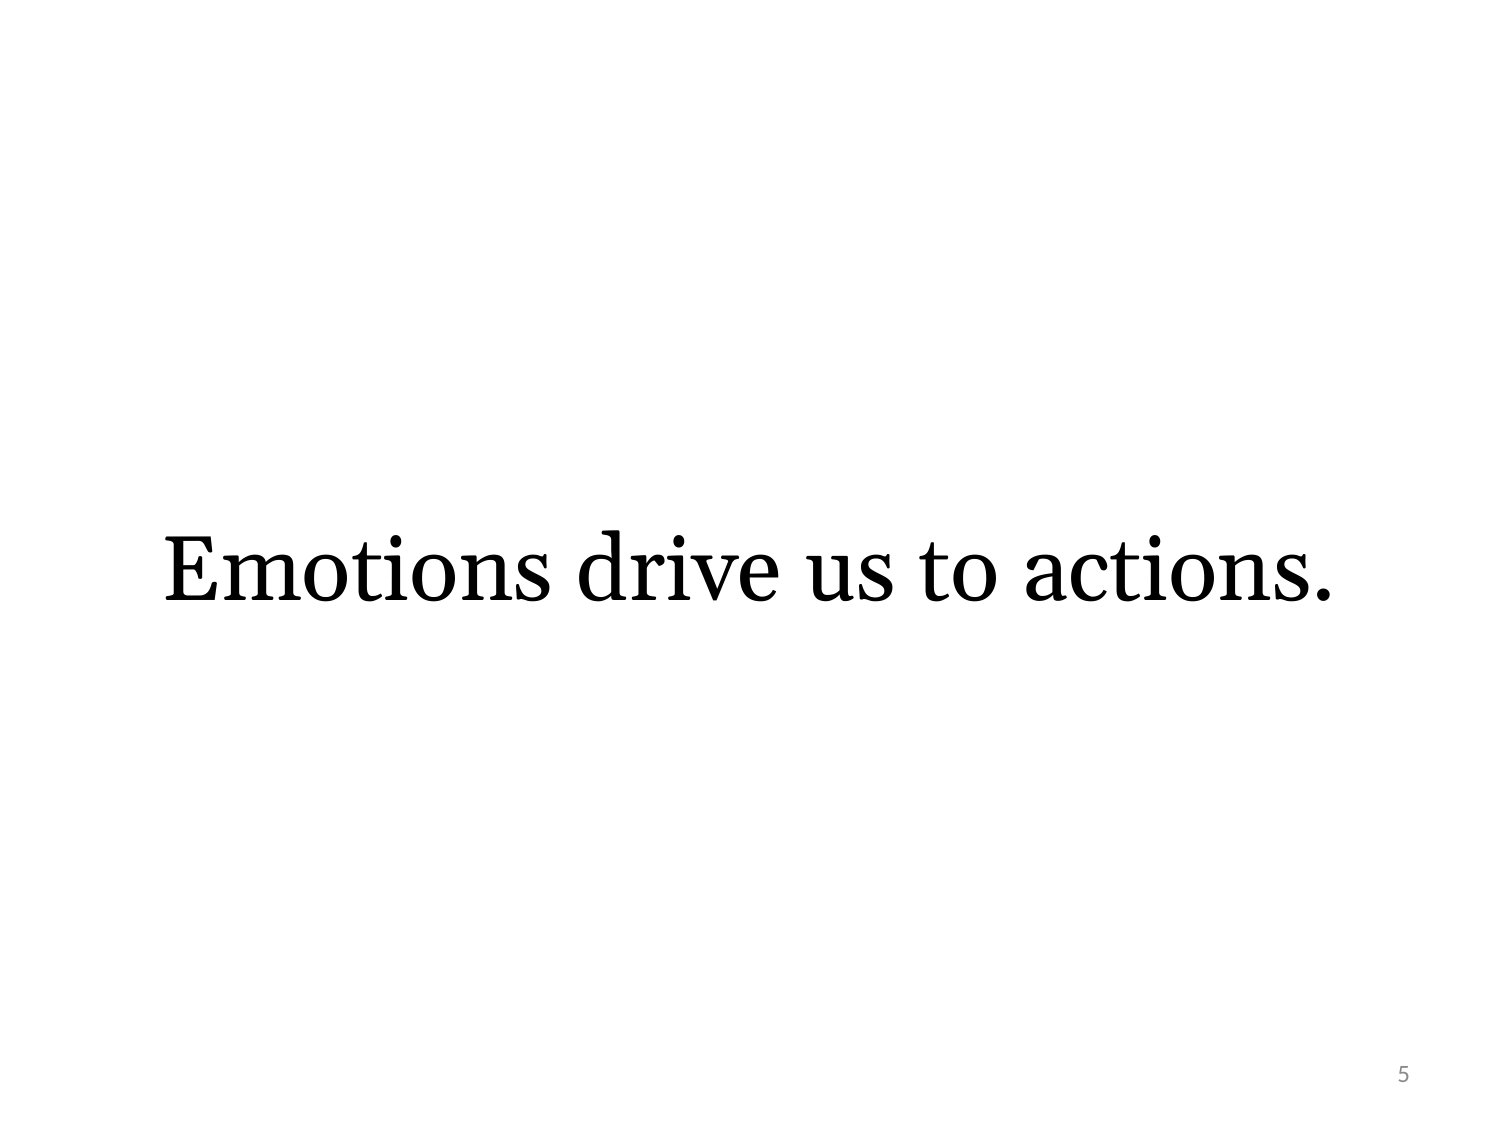

# Emotions drive us to actions.
5